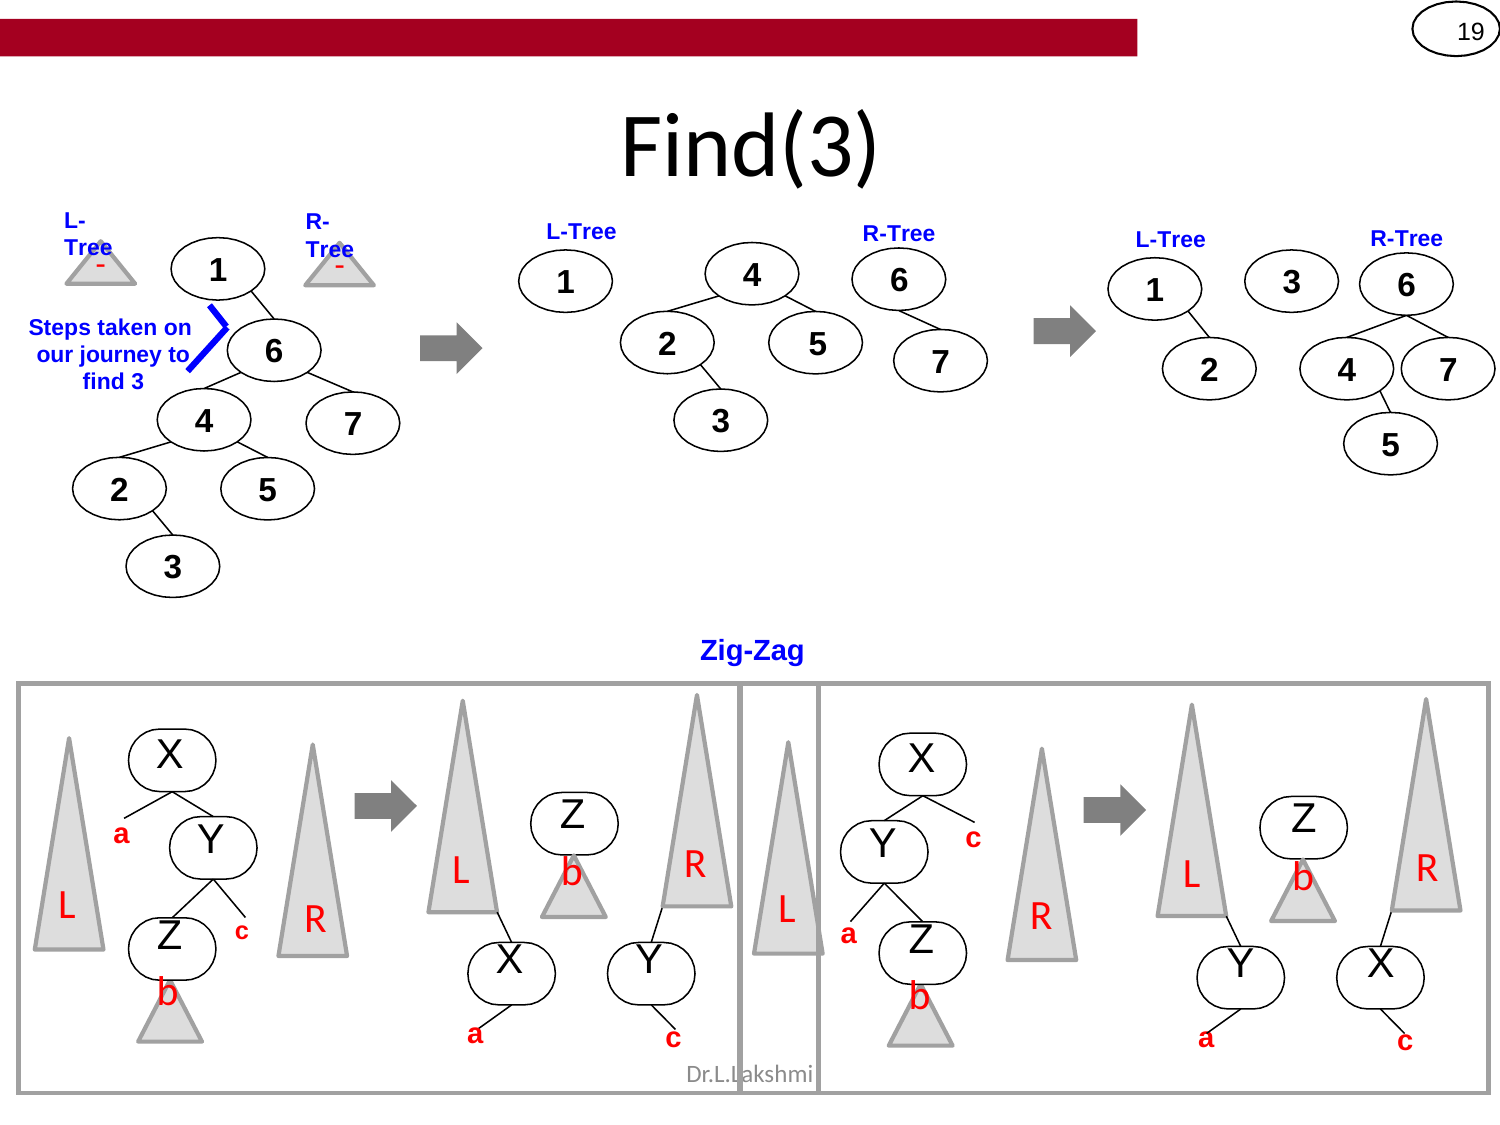

19

# Find(3)
L-Tree
L-Tree
1
R-Tree
R-Tree
6
L-Tree
1
R-Tree
6

-

-

1

4

3

Steps taken on  our journey to  find 3

2	5

6

7
2
4
7

4
3
7

5

2
5

3
Zig-Zag
| L | a | X Z b | Y | c R | L a | X | Z b | Y | c | R | L | a | Y | X Z b | c | R | L a | Y | Z b | X | c | R |
| --- | --- | --- | --- | --- | --- | --- | --- | --- | --- | --- | --- | --- | --- | --- | --- | --- | --- | --- | --- | --- | --- | --- |

Dr.L.Lakshmi